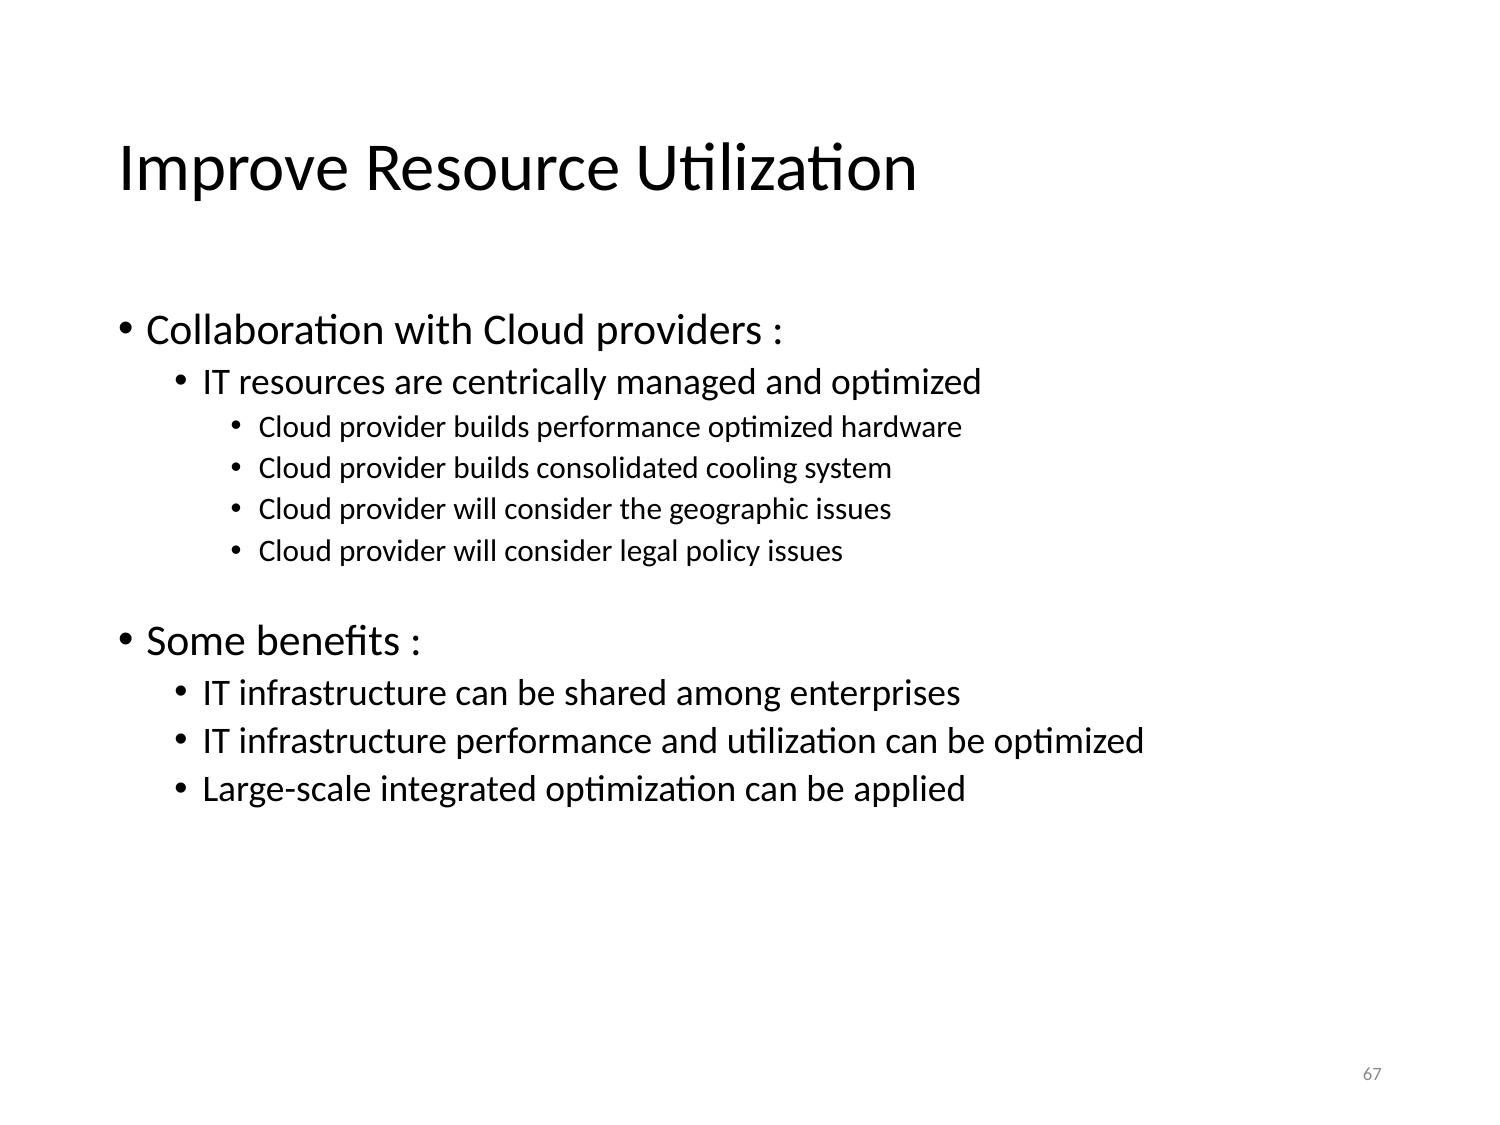

# Improve Resource Utilization
Collaboration with Cloud providers :
IT resources are centrically managed and optimized
Cloud provider builds performance optimized hardware
Cloud provider builds consolidated cooling system
Cloud provider will consider the geographic issues
Cloud provider will consider legal policy issues
Some benefits :
IT infrastructure can be shared among enterprises
IT infrastructure performance and utilization can be optimized
Large-scale integrated optimization can be applied
67